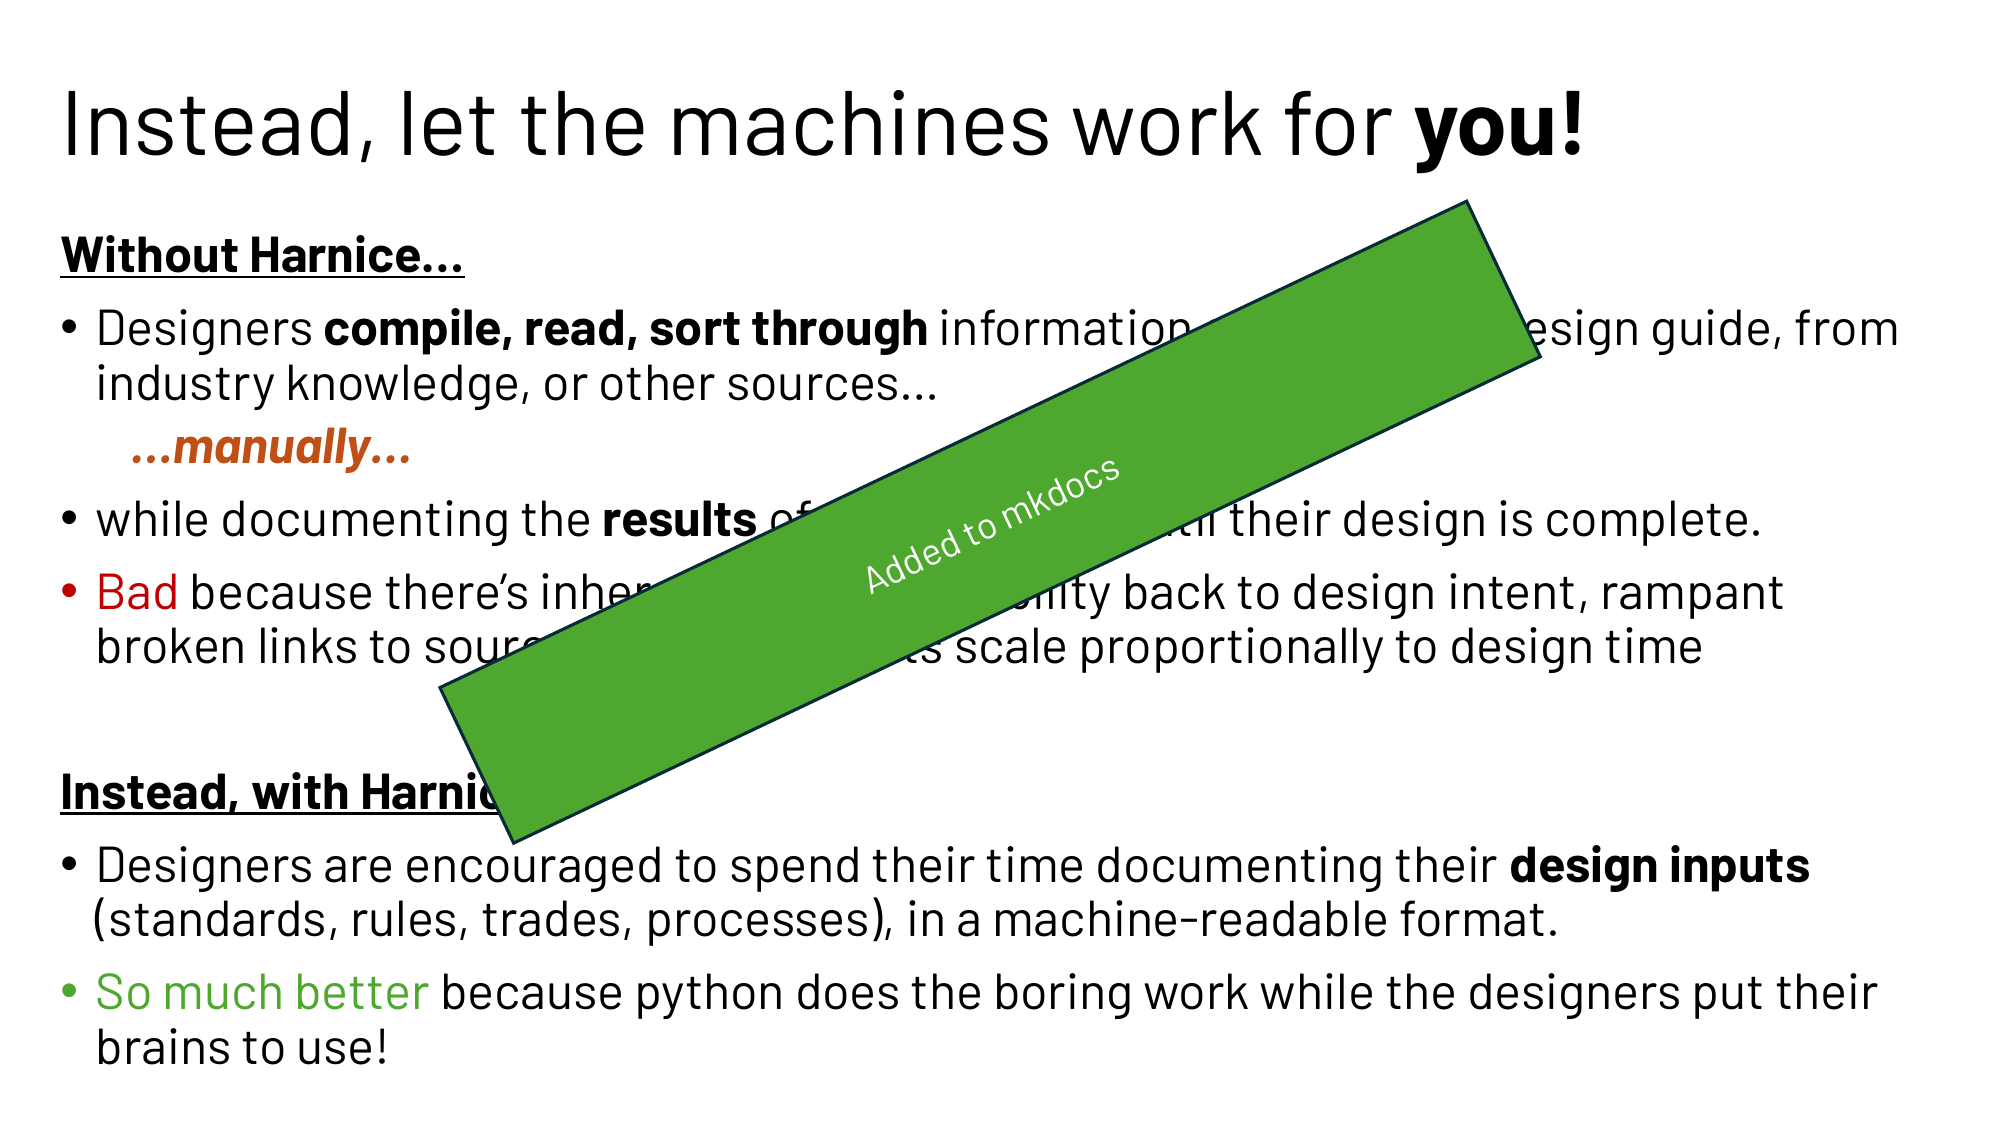

# Instead, let the machines work for you!
Without Harnice…
Designers compile, read, sort through information either from a design guide, from industry knowledge, or other sources…
…manually…
while documenting the results of their studies, until their design is complete.
Bad because there’s inherently less traceability back to design intent, rampant broken links to sources of truth, results scale proportionally to design time

Instead, with Harnice…
Designers are encouraged to spend their time documenting their design inputs (standards, rules, trades, processes), in a machine-readable format.
So much better because python does the boring work while the designers put their brains to use!
Added to mkdocs